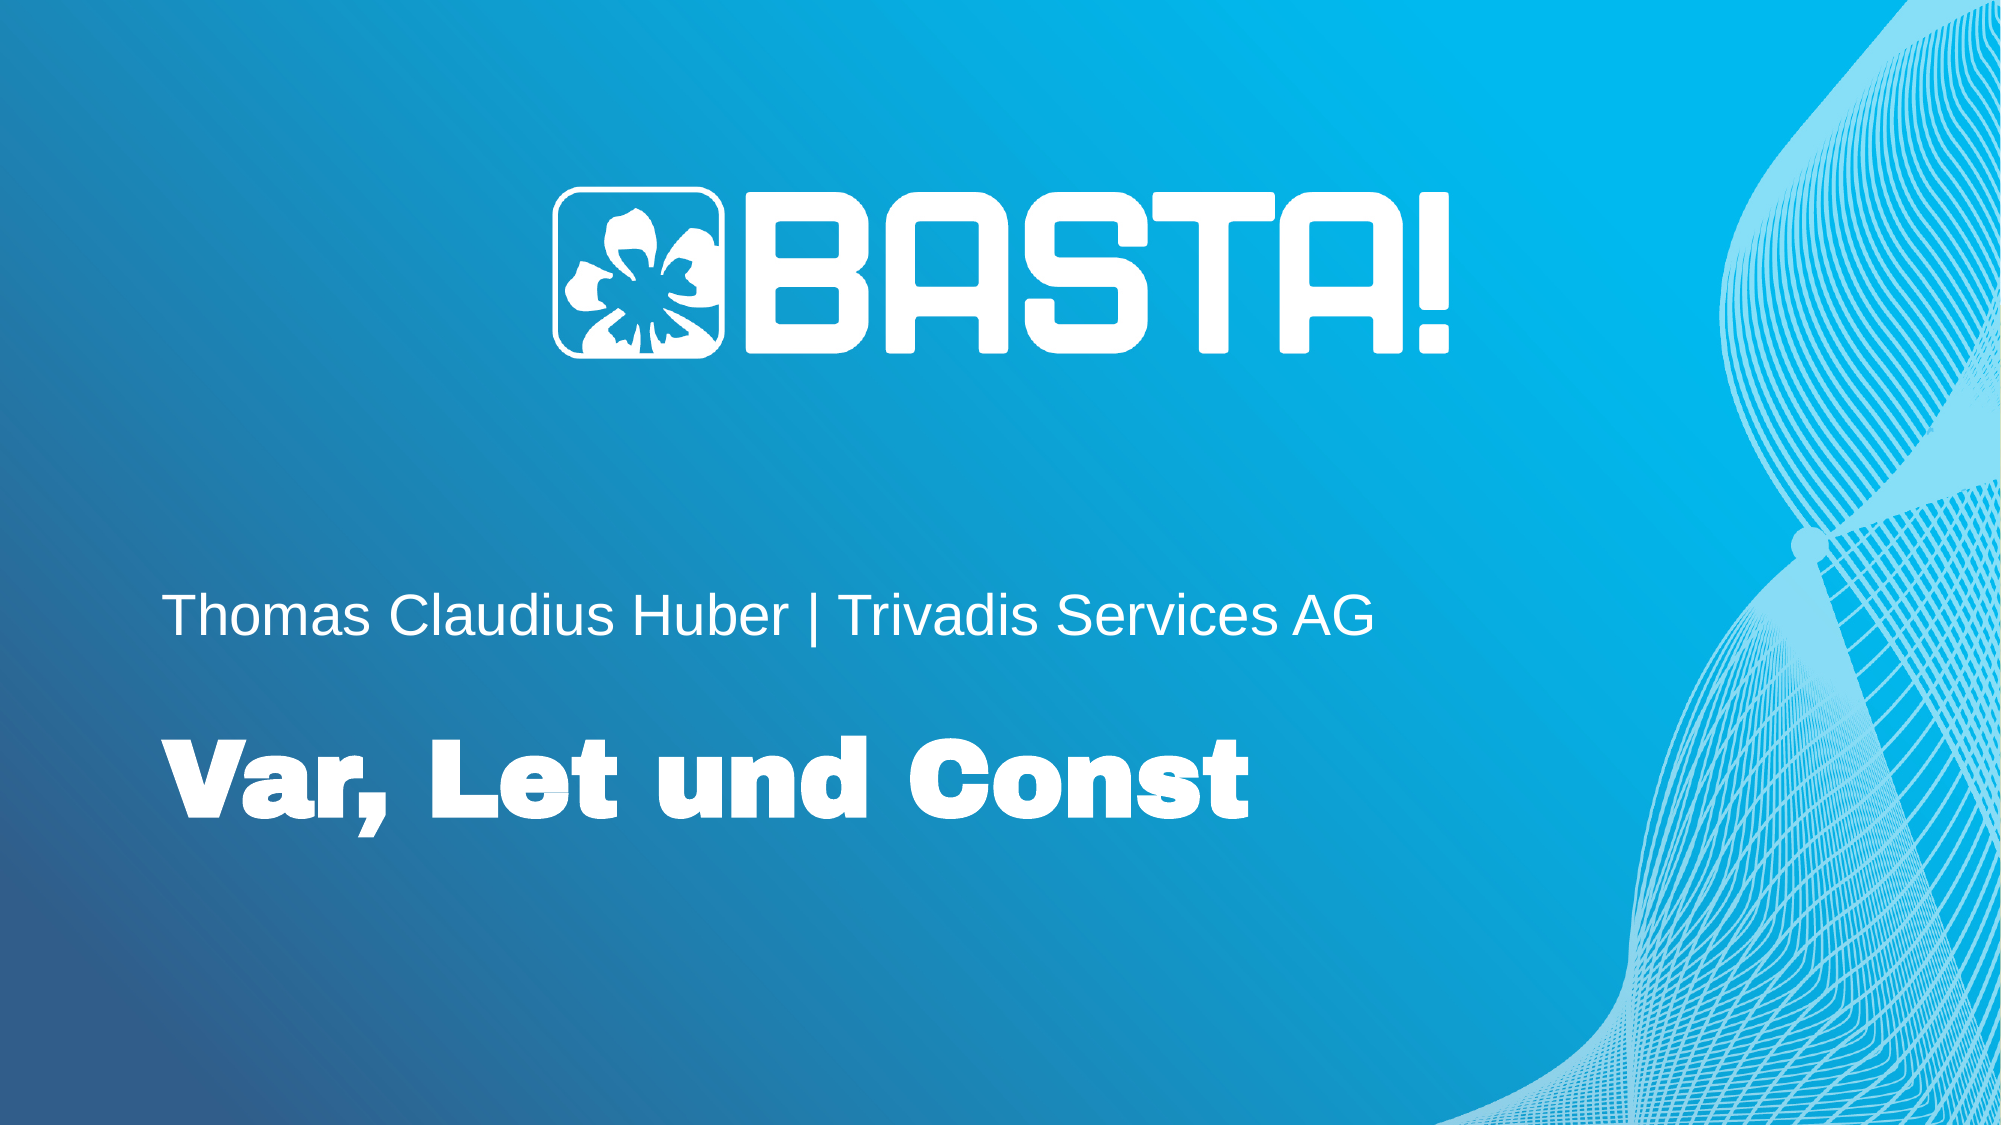

# Thomas Claudius Huber | Trivadis Services AG
Var, Let und Const